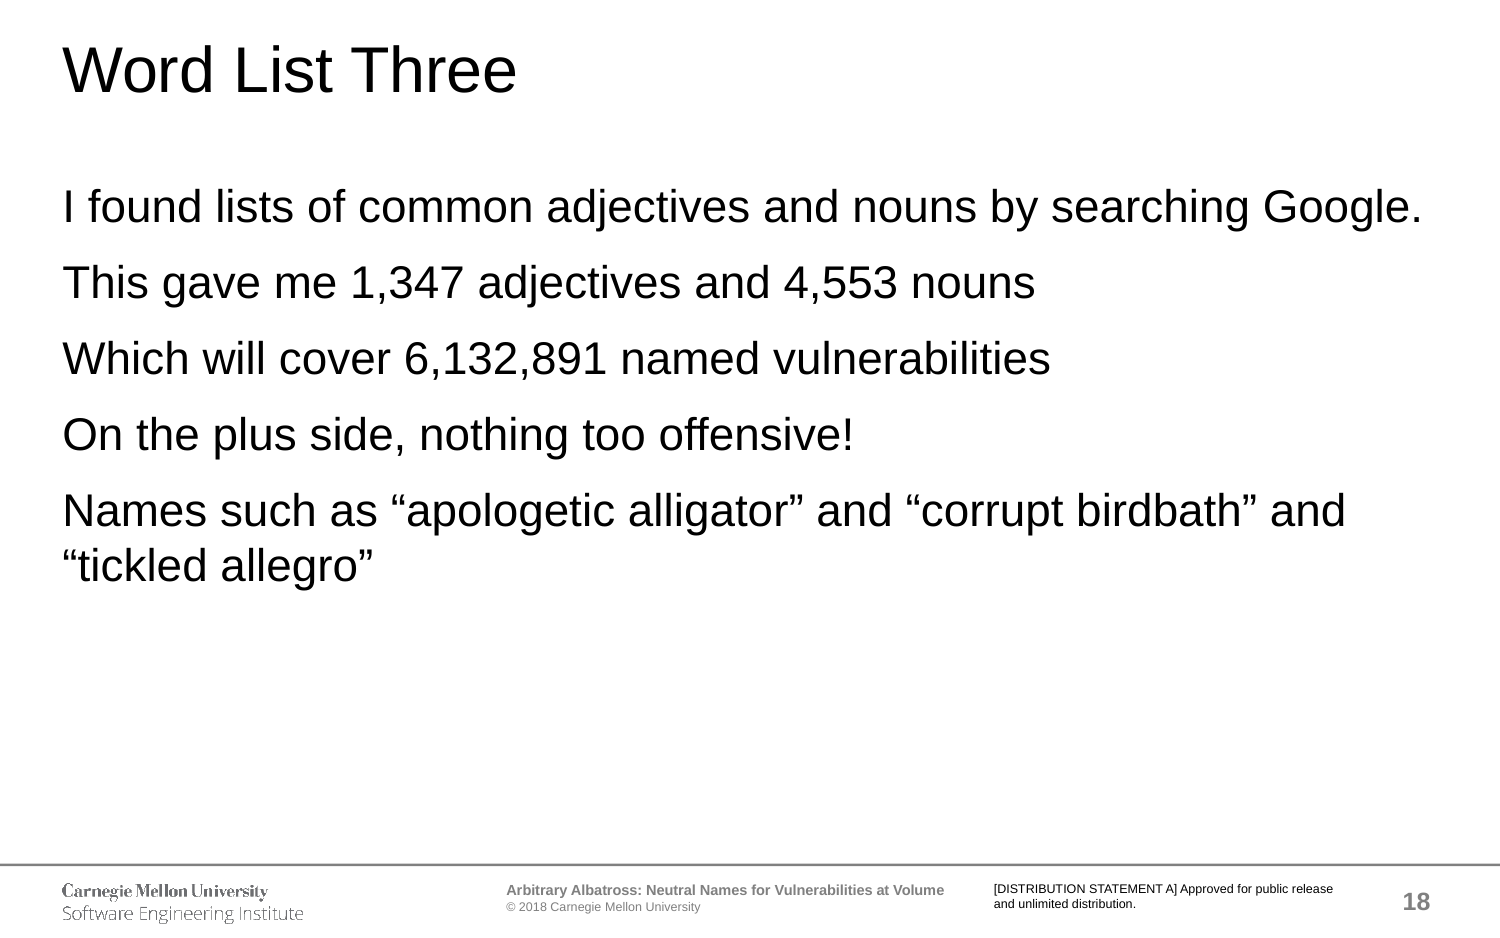

# Word List Three
I found lists of common adjectives and nouns by searching Google.
This gave me 1,347 adjectives and 4,553 nouns
Which will cover 6,132,891 named vulnerabilities
On the plus side, nothing too offensive!
Names such as “apologetic alligator” and “corrupt birdbath” and “tickled allegro”